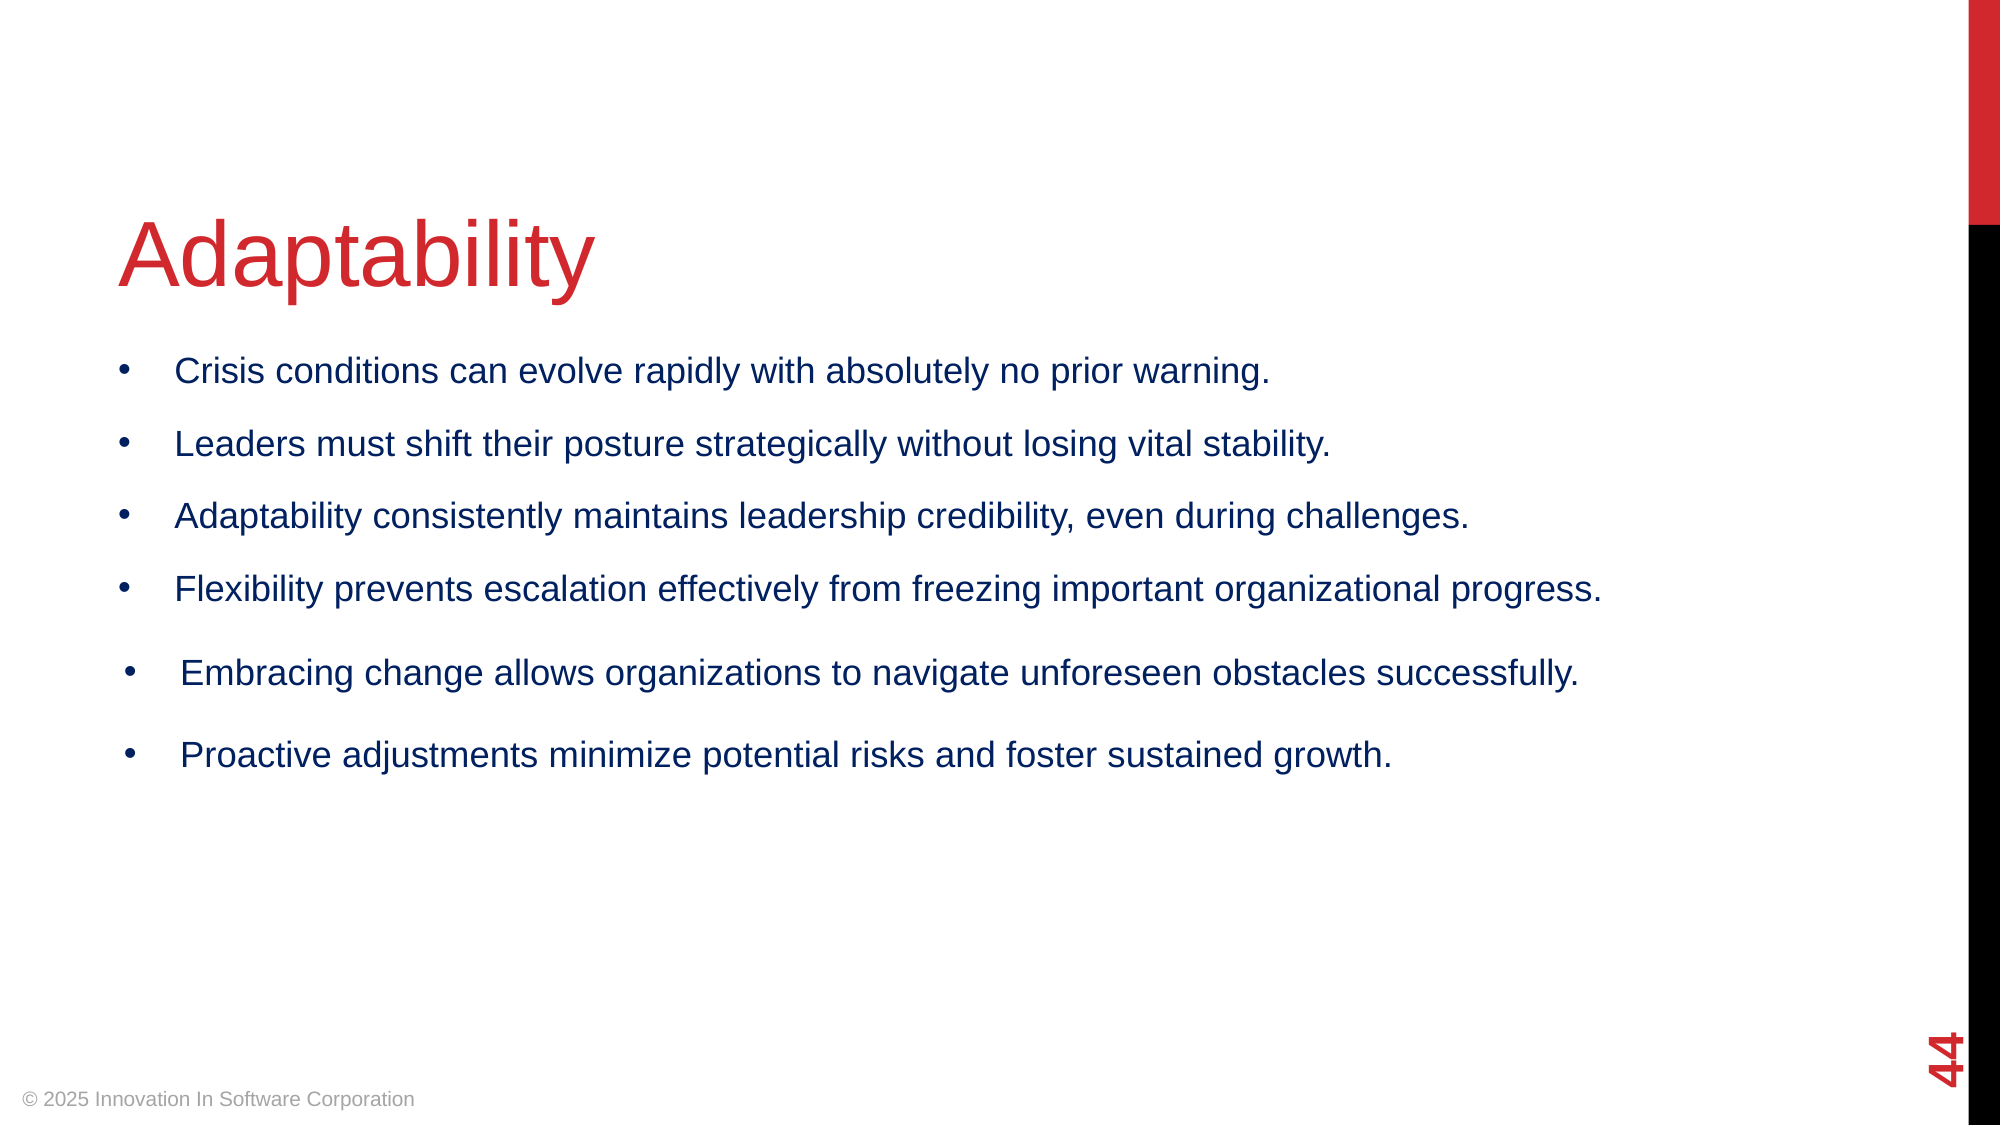

Adaptability
Crisis conditions can evolve rapidly with absolutely no prior warning.
Leaders must shift their posture strategically without losing vital stability.
Adaptability consistently maintains leadership credibility, even during challenges.
Flexibility prevents escalation effectively from freezing important organizational progress.
Embracing change allows organizations to navigate unforeseen obstacles successfully.
Proactive adjustments minimize potential risks and foster sustained growth.
44
© 2025 Innovation In Software Corporation